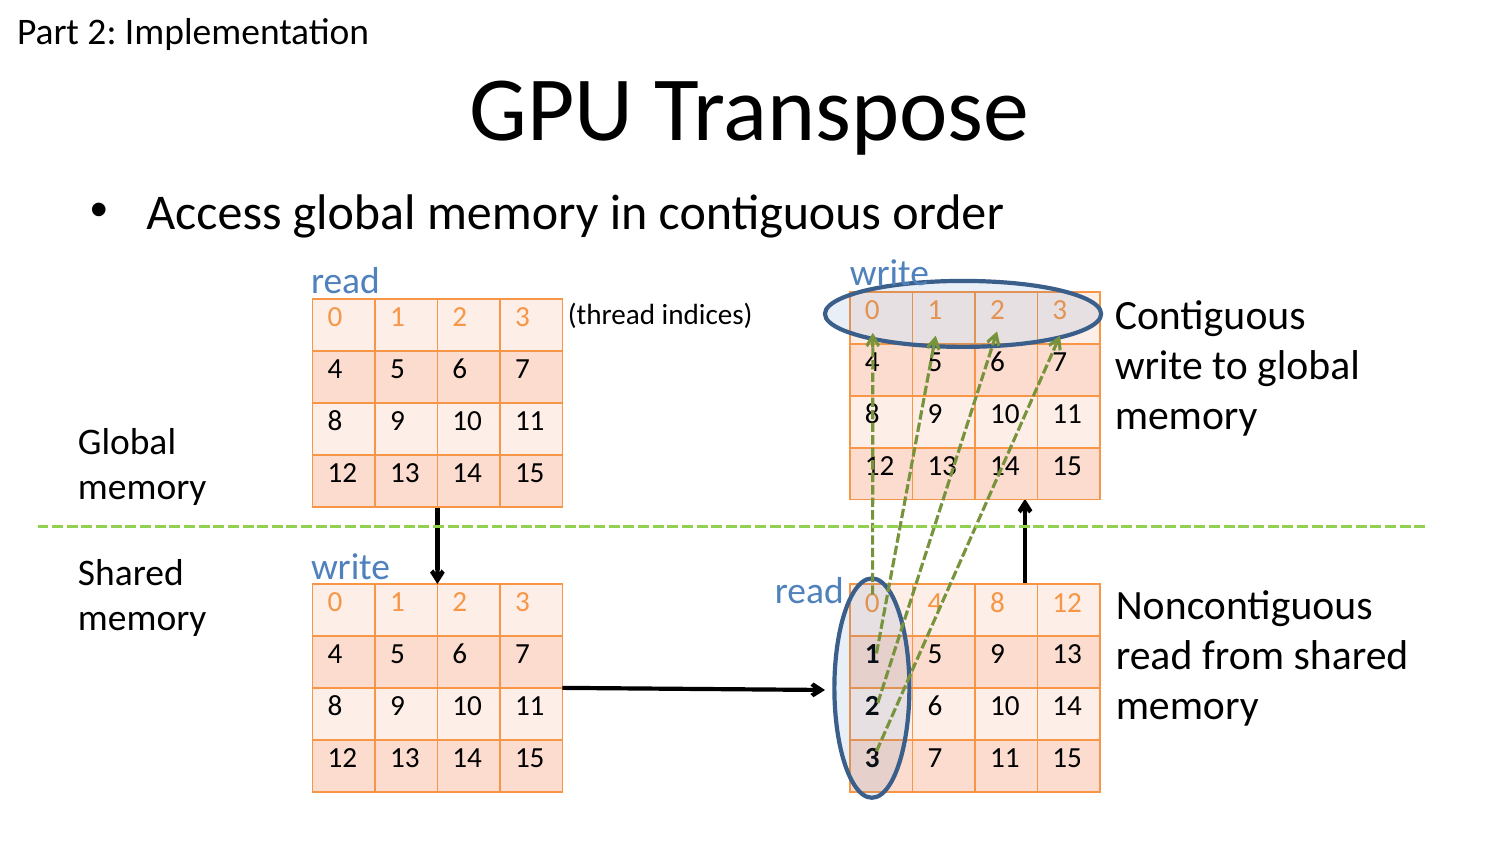

Part 2: Implementation
# GPU Transpose
Access global memory in contiguous order
write
read
Contiguous
write to global
memory

(thread indices)
| 0 | 1 | 2 | 3 |
| --- | --- | --- | --- |
| 4 | 5 | 6 | 7 |
| 8 | 9 | 10 | 11 |
| 12 | 13 | 14 | 15 |
| 0 | 1 | 2 | 3 |
| --- | --- | --- | --- |
| 4 | 5 | 6 | 7 |
| 8 | 9 | 10 | 11 |
| 12 | 13 | 14 | 15 |
Global
memory
write
Shared
memory
read
Noncontiguous
read from shared
memory

| 0 | 1 | 2 | 3 |
| --- | --- | --- | --- |
| 4 | 5 | 6 | 7 |
| 8 | 9 | 10 | 11 |
| 12 | 13 | 14 | 15 |
| 0 | 4 | 8 | 12 |
| --- | --- | --- | --- |
| 1 | 5 | 9 | 13 |
| 2 | 6 | 10 | 14 |
| 3 | 7 | 11 | 15 |